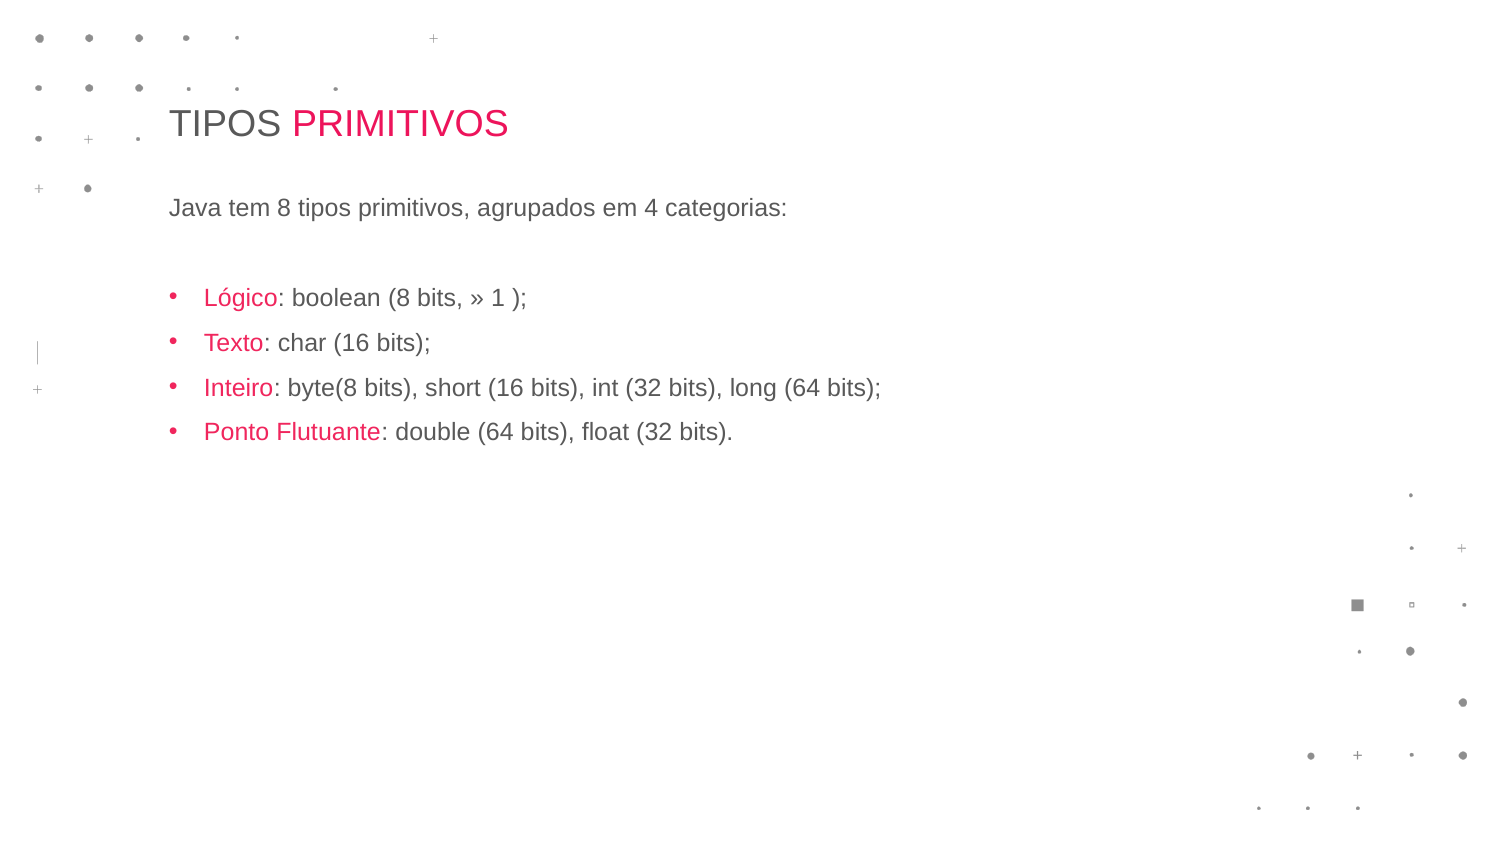

TIPOS PRIMITIVOS
Java tem 8 tipos primitivos, agrupados em 4 categorias:

Lógico: boolean (8 bits, » 1 );
Texto: char (16 bits);
Inteiro: byte(8 bits), short (16 bits), int (32 bits), long (64 bits);
Ponto Flutuante: double (64 bits), float (32 bits).